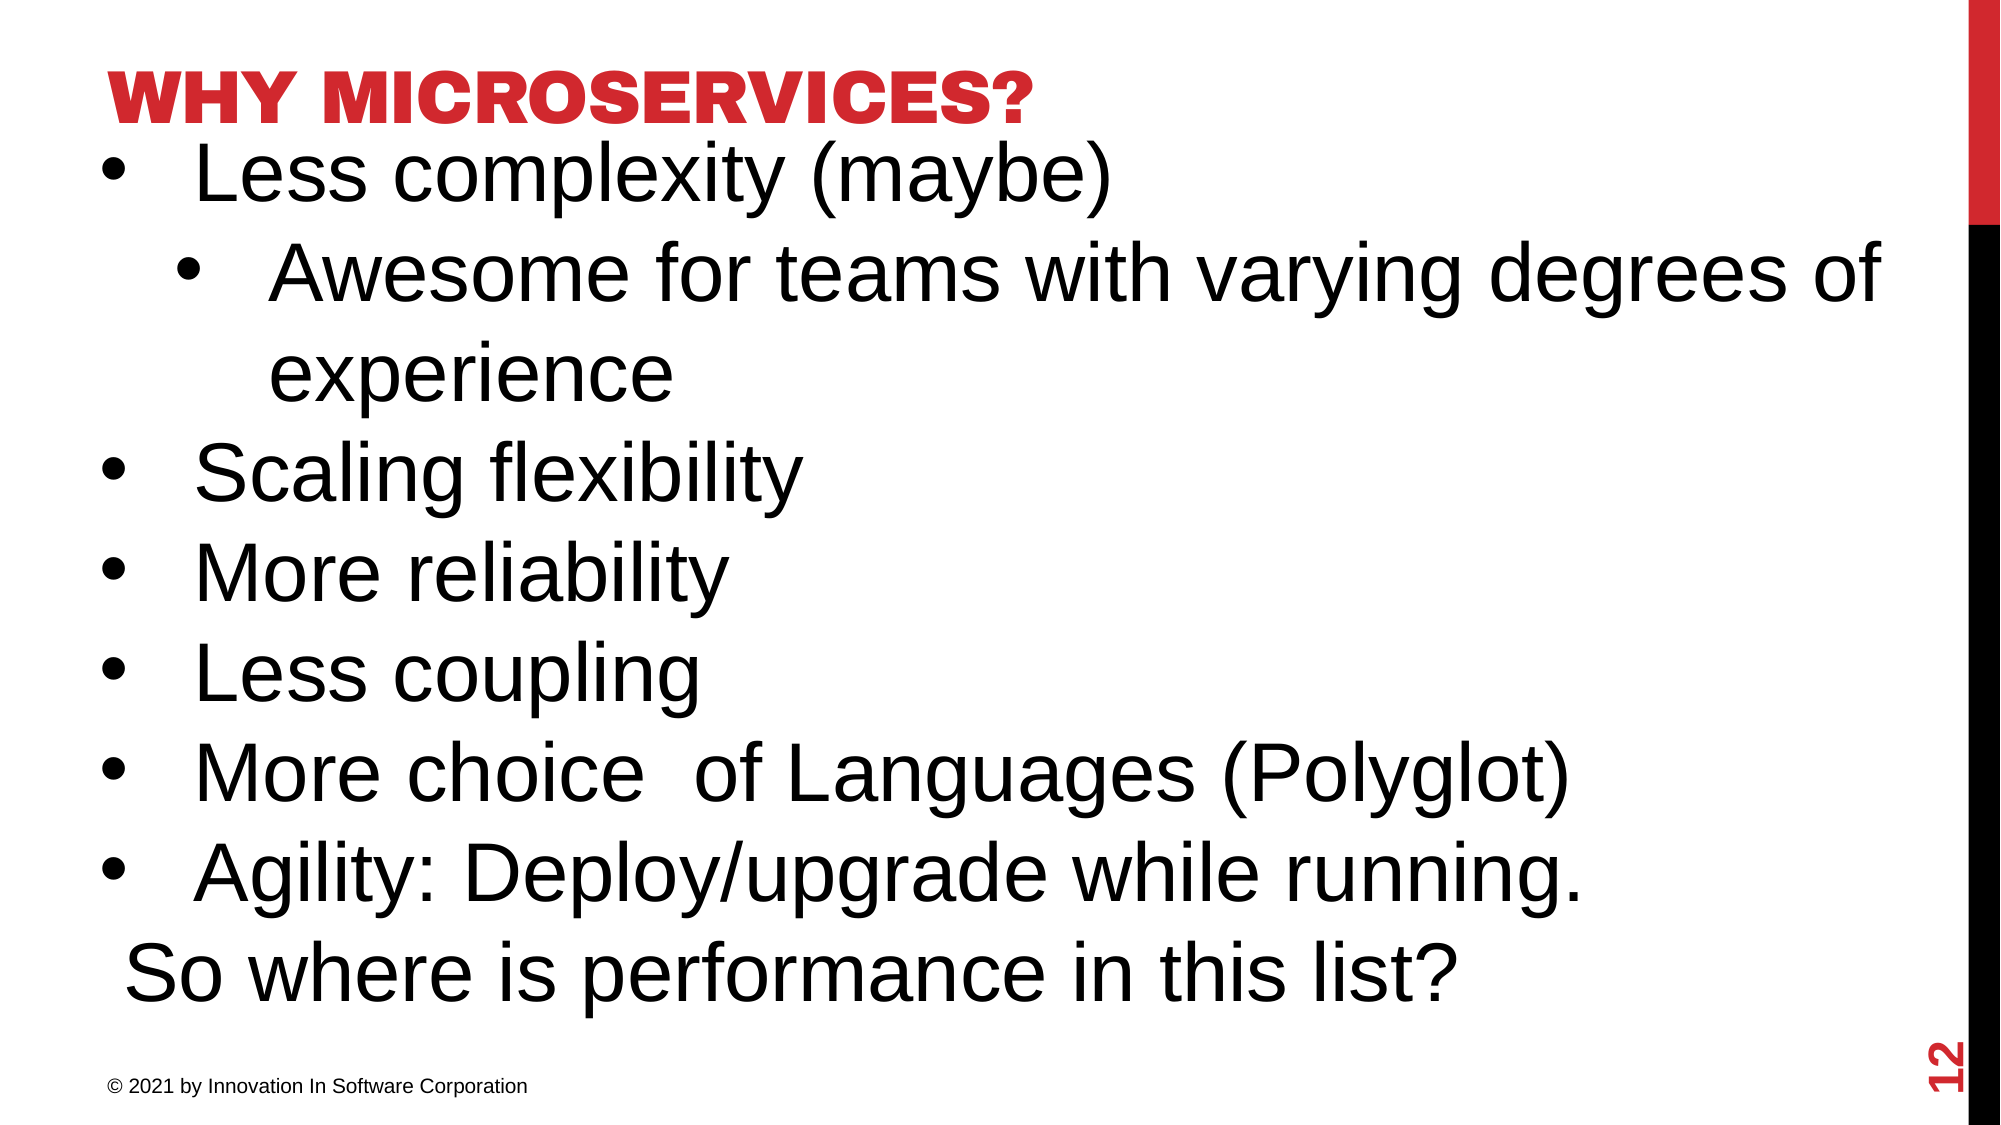

Why Microservices?
Less complexity (maybe)
Awesome for teams with varying degrees of experience
Scaling flexibility
More reliability
Less coupling
More choice  of Languages (Polyglot)
Agility: Deploy/upgrade while running.
 So where is performance in this list?
12
© 2021 by Innovation In Software Corporation